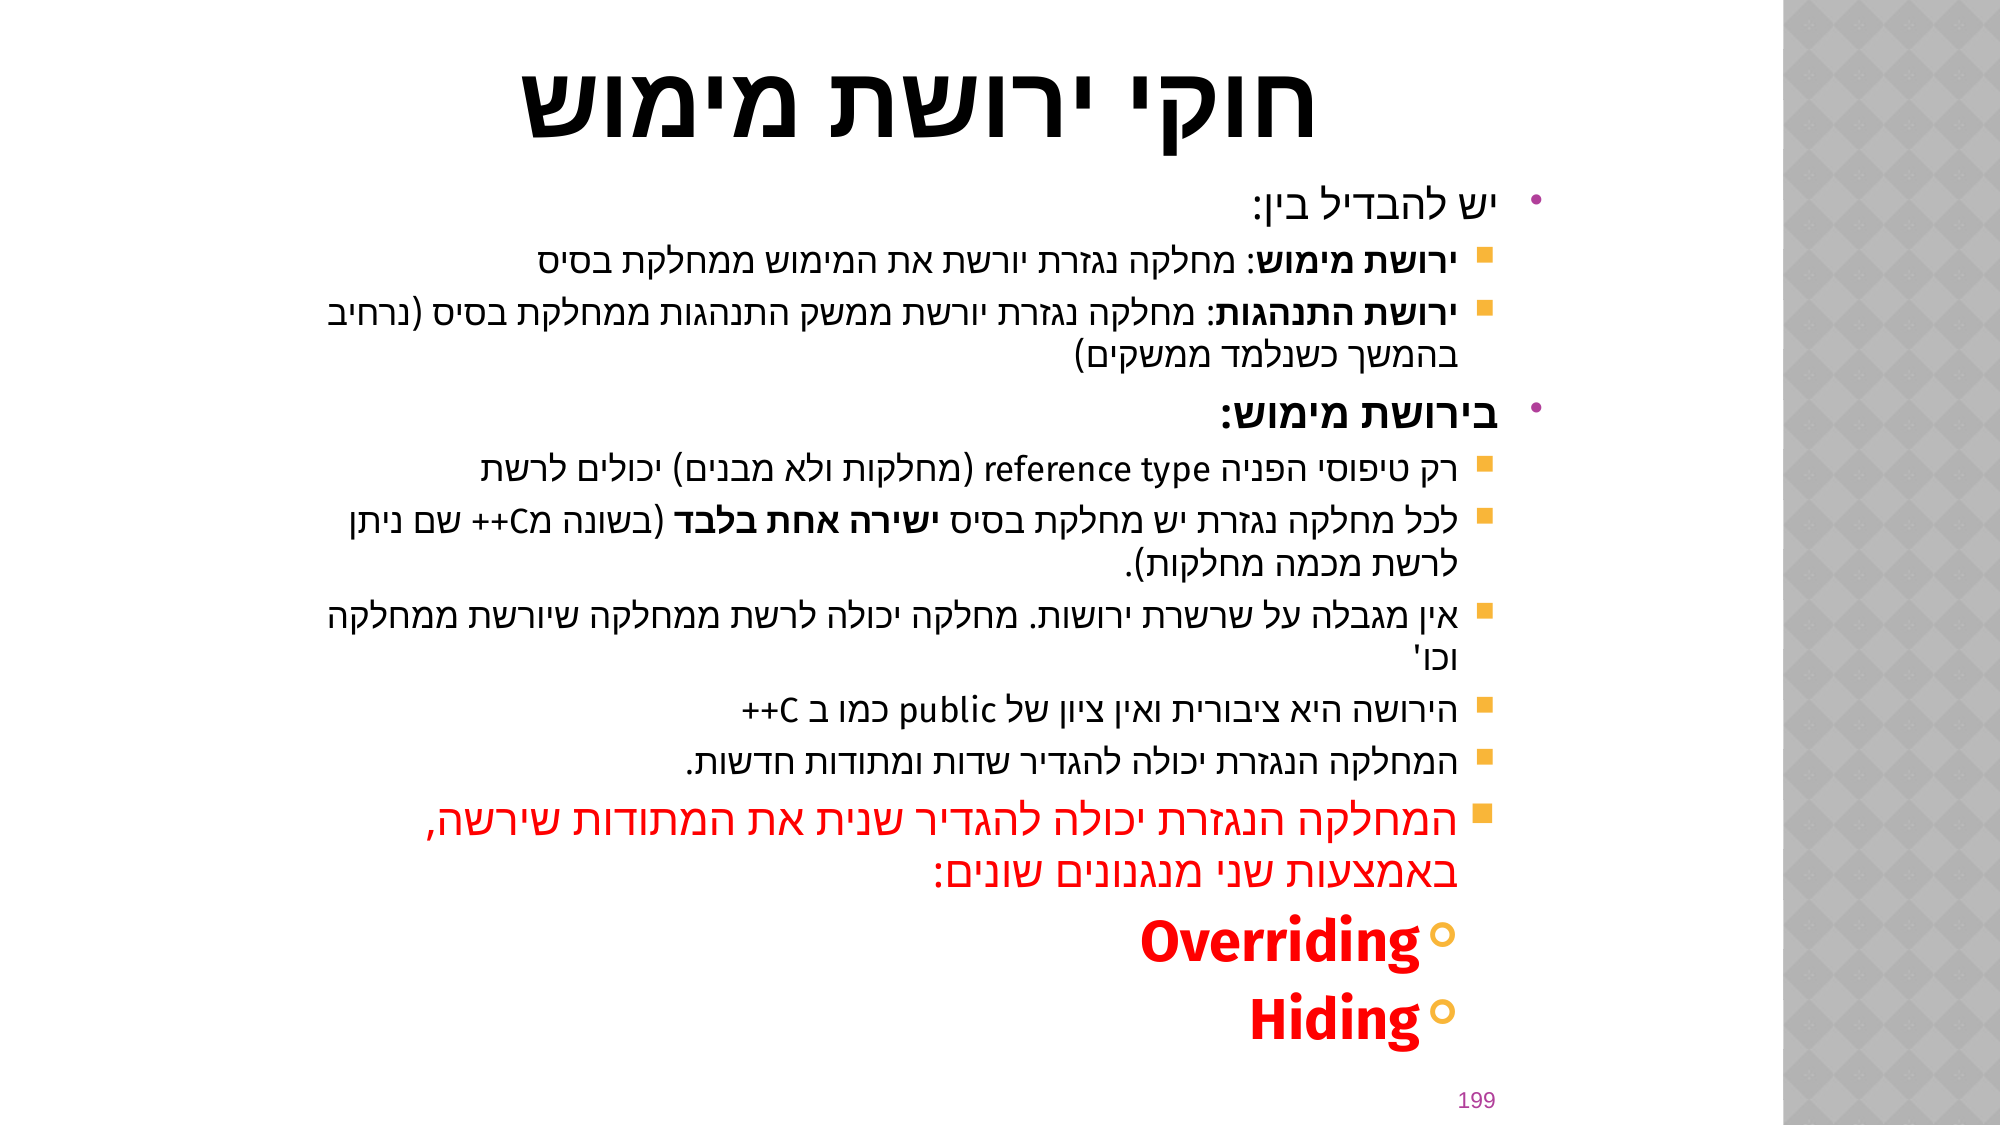

# חוקי ירושת מימוש
יש להבדיל בין:
ירושת מימוש: מחלקה נגזרת יורשת את המימוש ממחלקת בסיס
ירושת התנהגות: מחלקה נגזרת יורשת ממשק התנהגות ממחלקת בסיס (נרחיב בהמשך כשנלמד ממשקים)
בירושת מימוש:
רק טיפוסי הפניה reference type (מחלקות ולא מבנים) יכולים לרשת
לכל מחלקה נגזרת יש מחלקת בסיס ישירה אחת בלבד (בשונה מC++ שם ניתן לרשת מכמה מחלקות).
אין מגבלה על שרשרת ירושות. מחלקה יכולה לרשת ממחלקה שיורשת ממחלקה וכו'
הירושה היא ציבורית ואין ציון של public כמו ב C++
המחלקה הנגזרת יכולה להגדיר שדות ומתודות חדשות.
המחלקה הנגזרת יכולה להגדיר שנית את המתודות שירשה, באמצעות שני מנגנונים שונים:
Overriding
Hiding
199